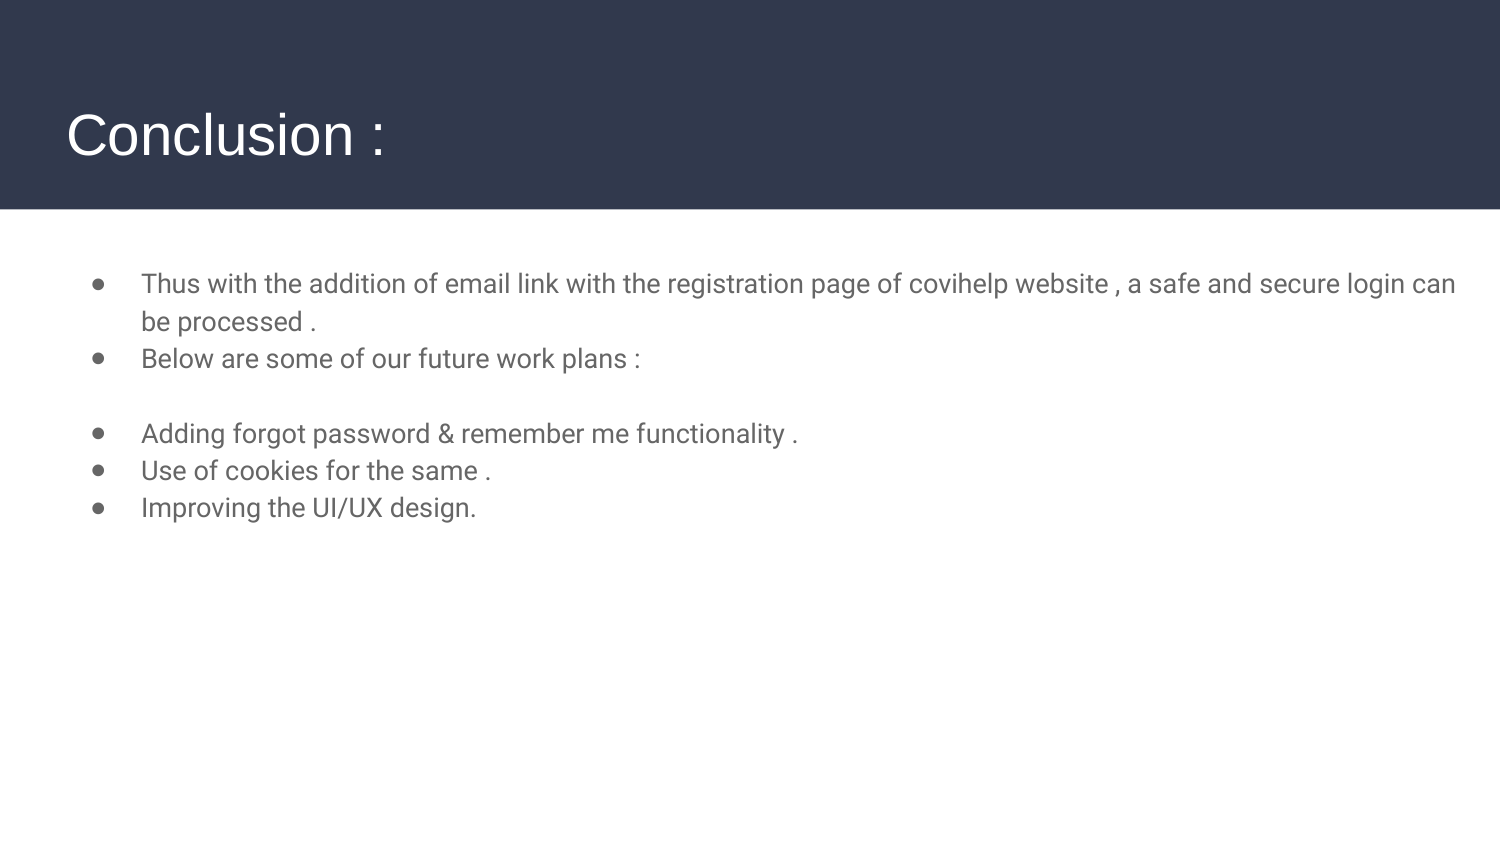

# Conclusion :
Thus with the addition of email link with the registration page of covihelp website , a safe and secure login can be processed .
Below are some of our future work plans :

Adding forgot password & remember me functionality .
Use of cookies for the same .
Improving the UI/UX design.